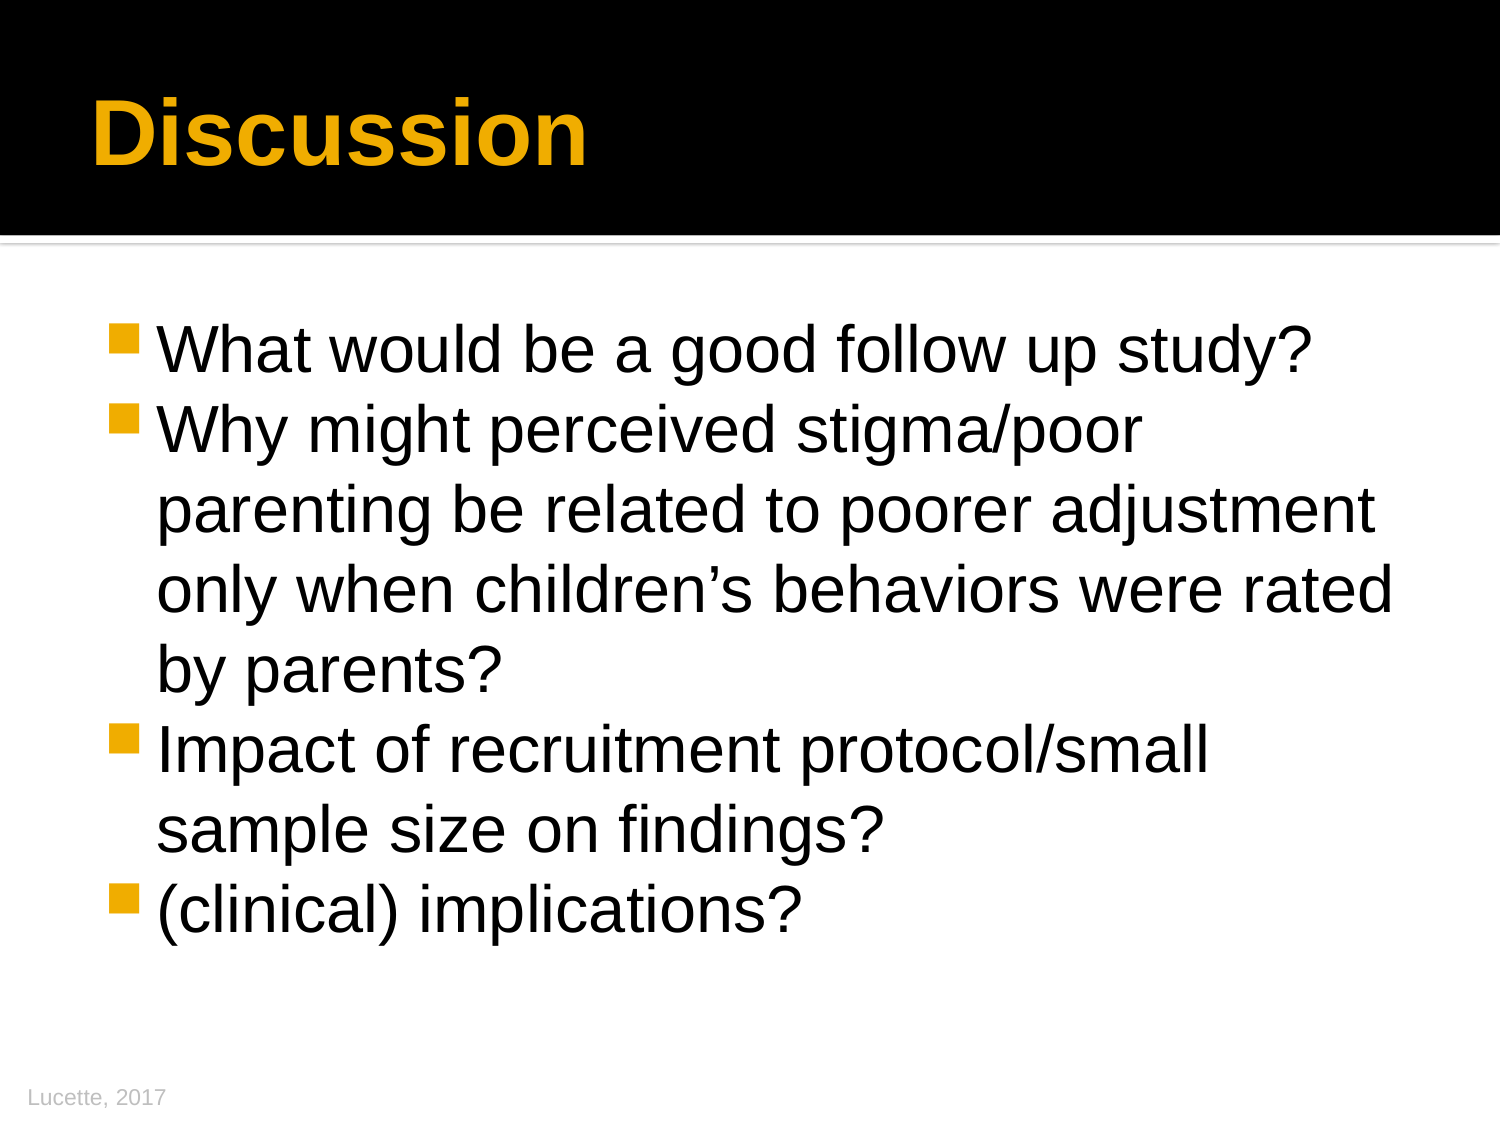

# Discussion
What would be a good follow up study?
Why might perceived stigma/poor parenting be related to poorer adjustment only when children’s behaviors were rated by parents?
Impact of recruitment protocol/small sample size on findings?
(clinical) implications?
Lucette, 2017